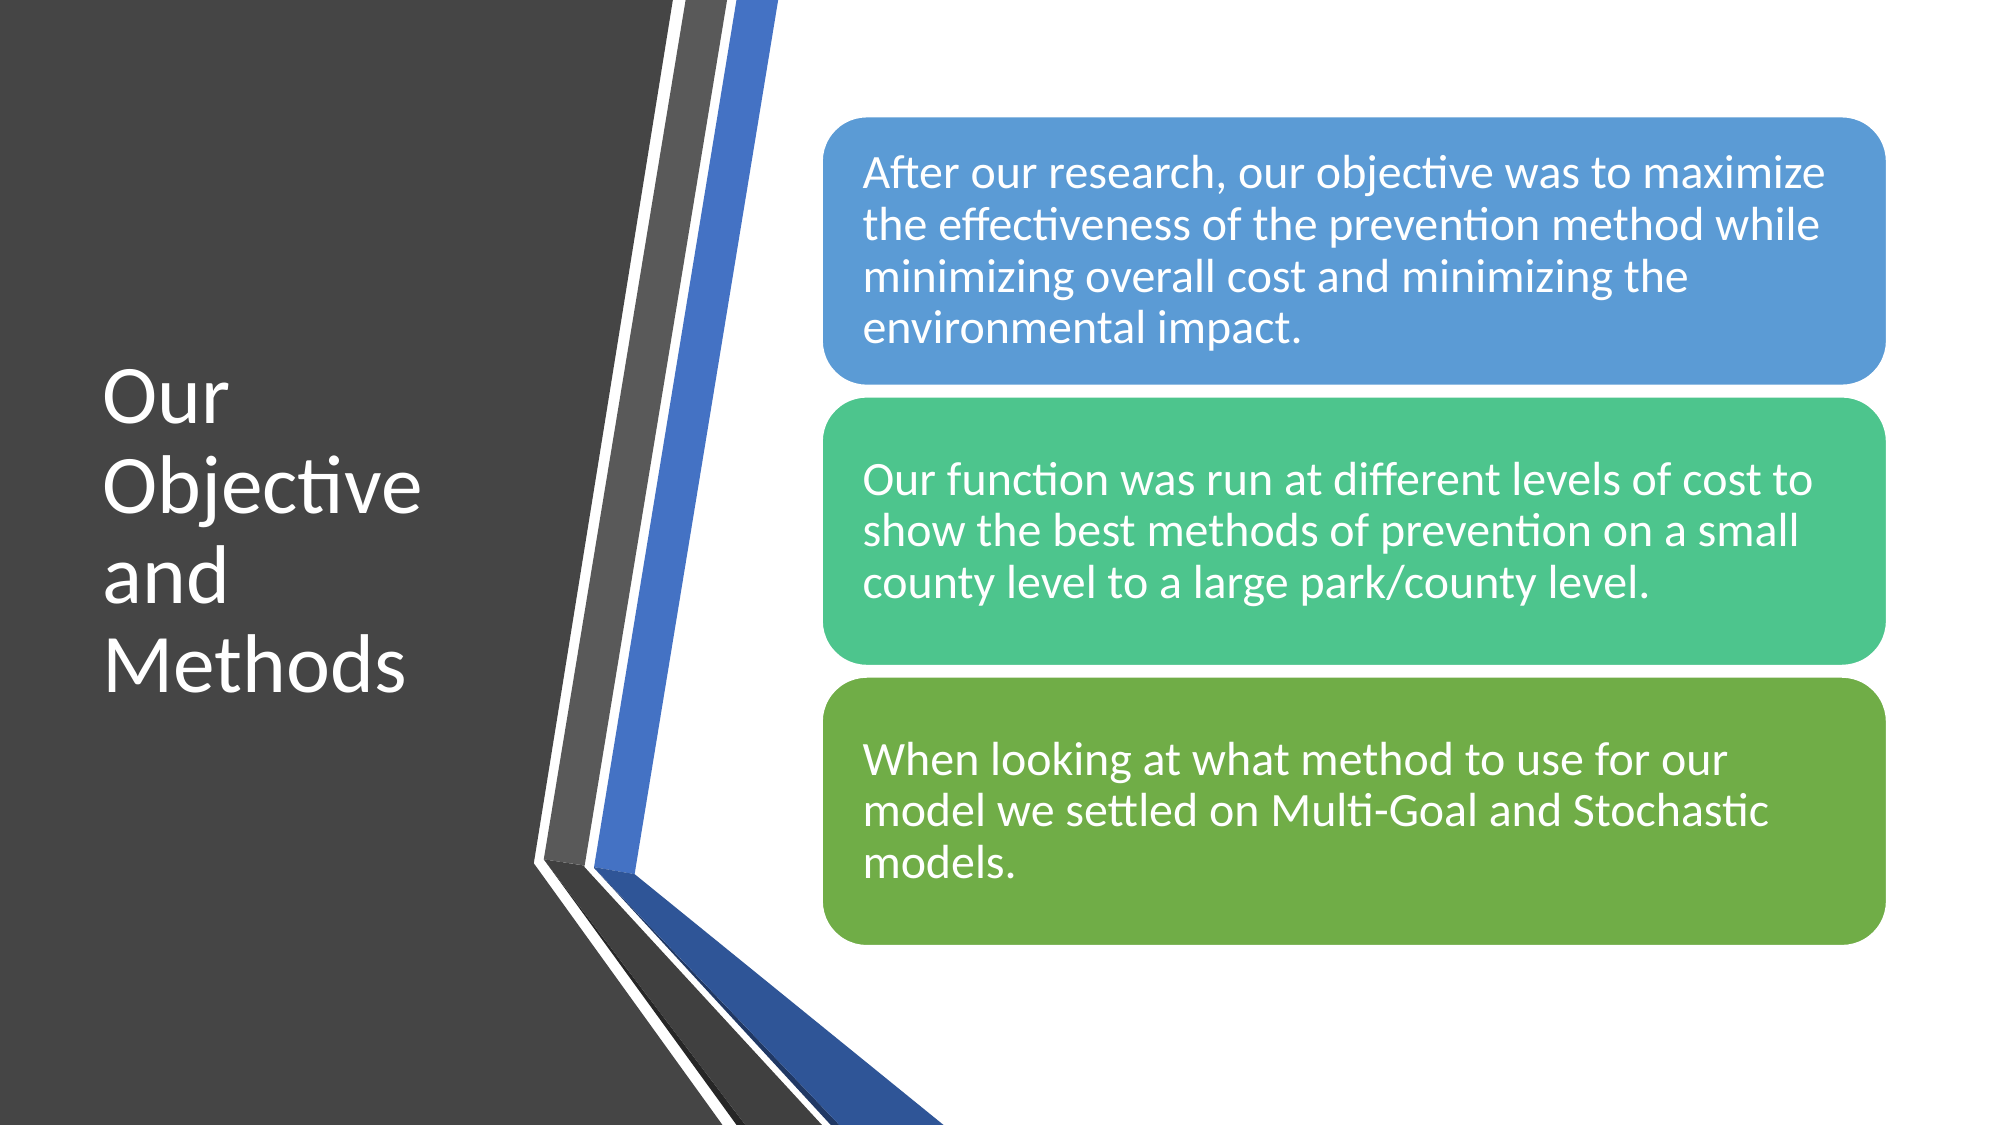

# Our Objective and Methods
After our research, our objective was to maximize the effectiveness of the prevention method while minimizing overall cost and minimizing the environmental impact.
Our function was run at different levels of cost to show the best methods of prevention on a small county level to a large park/county level.
When looking at what method to use for our model we settled on Multi-Goal and Stochastic models.